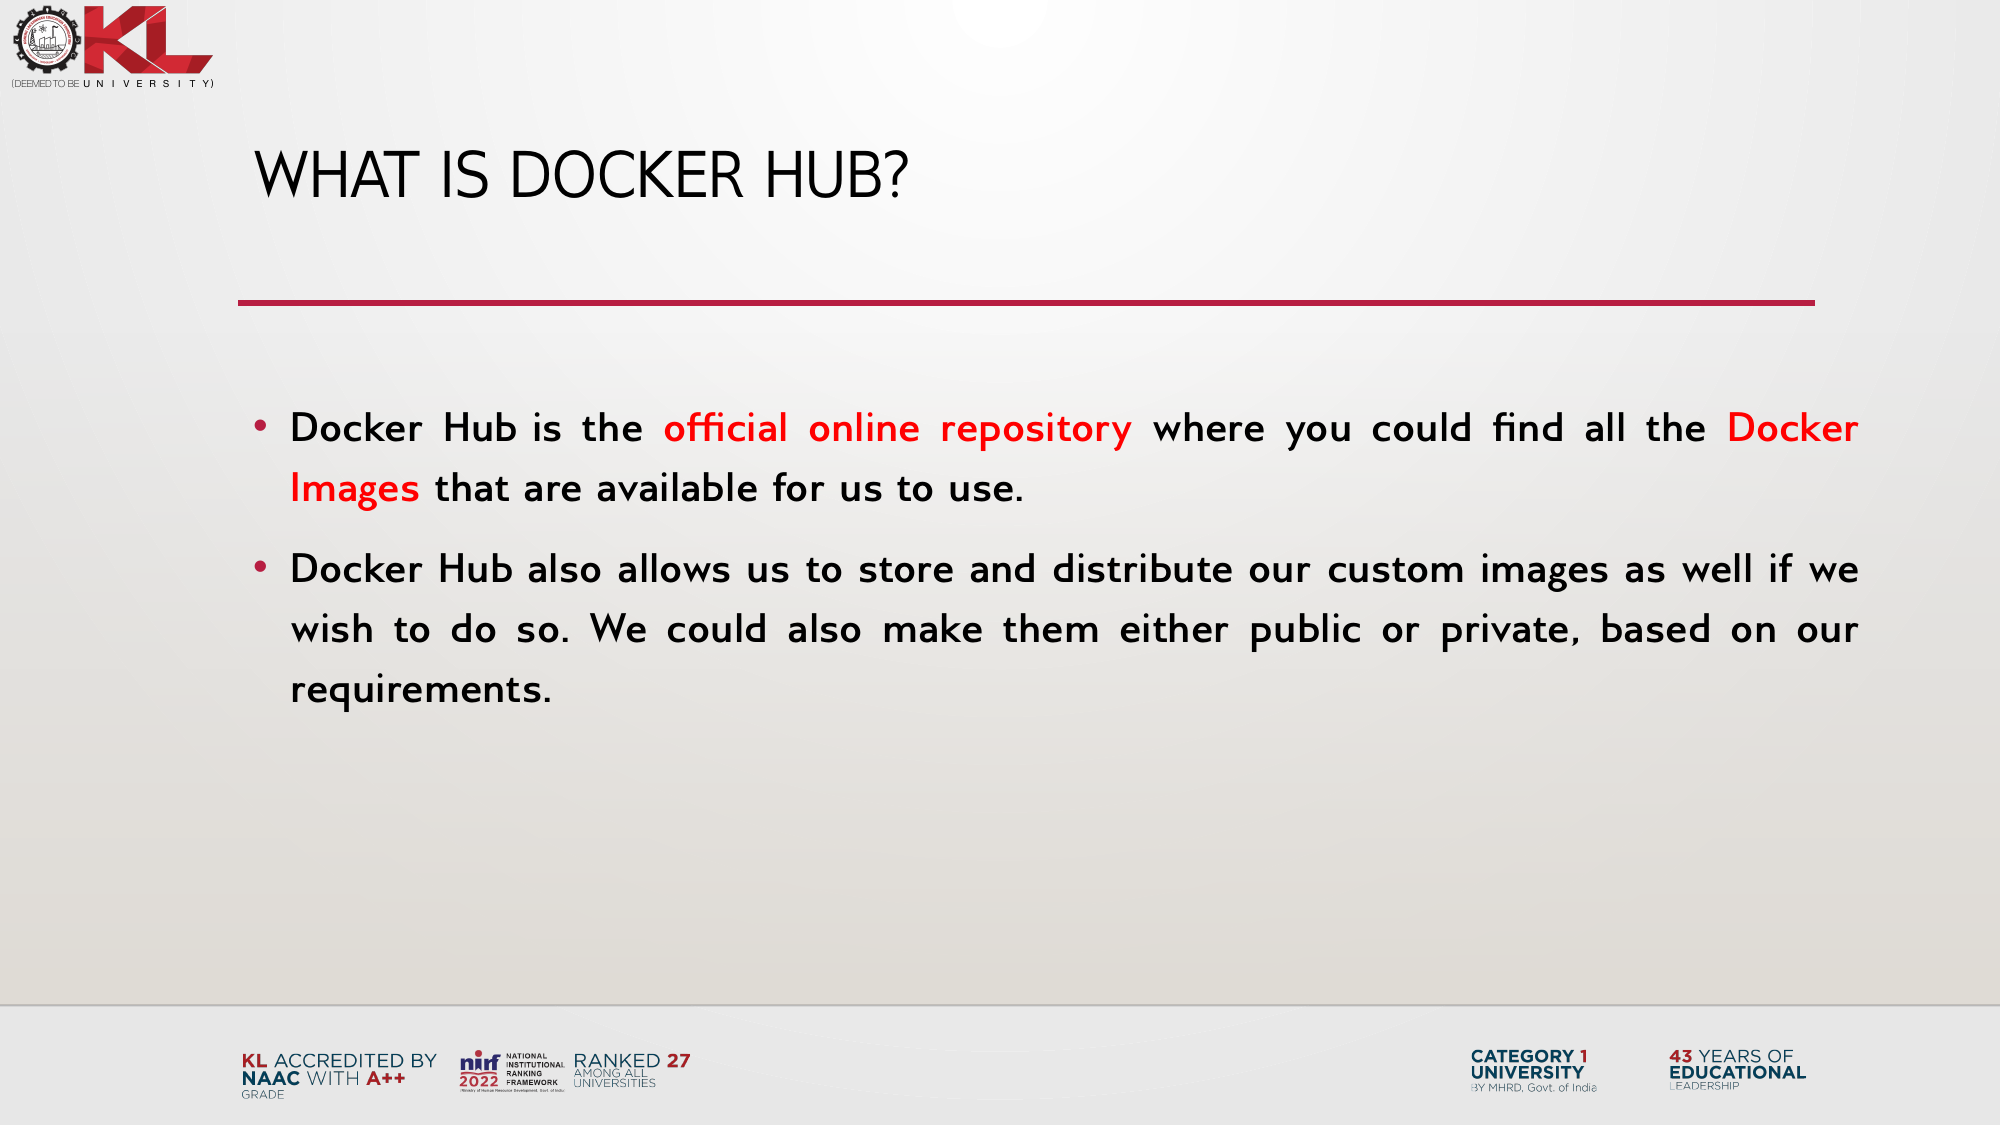

# What is Docker Hub?
Docker Hub is the official online repository where you could find all the Docker Images that are available for us to use.
Docker Hub also allows us to store and distribute our custom images as well if we wish to do so. We could also make them either public or private, based on our requirements.